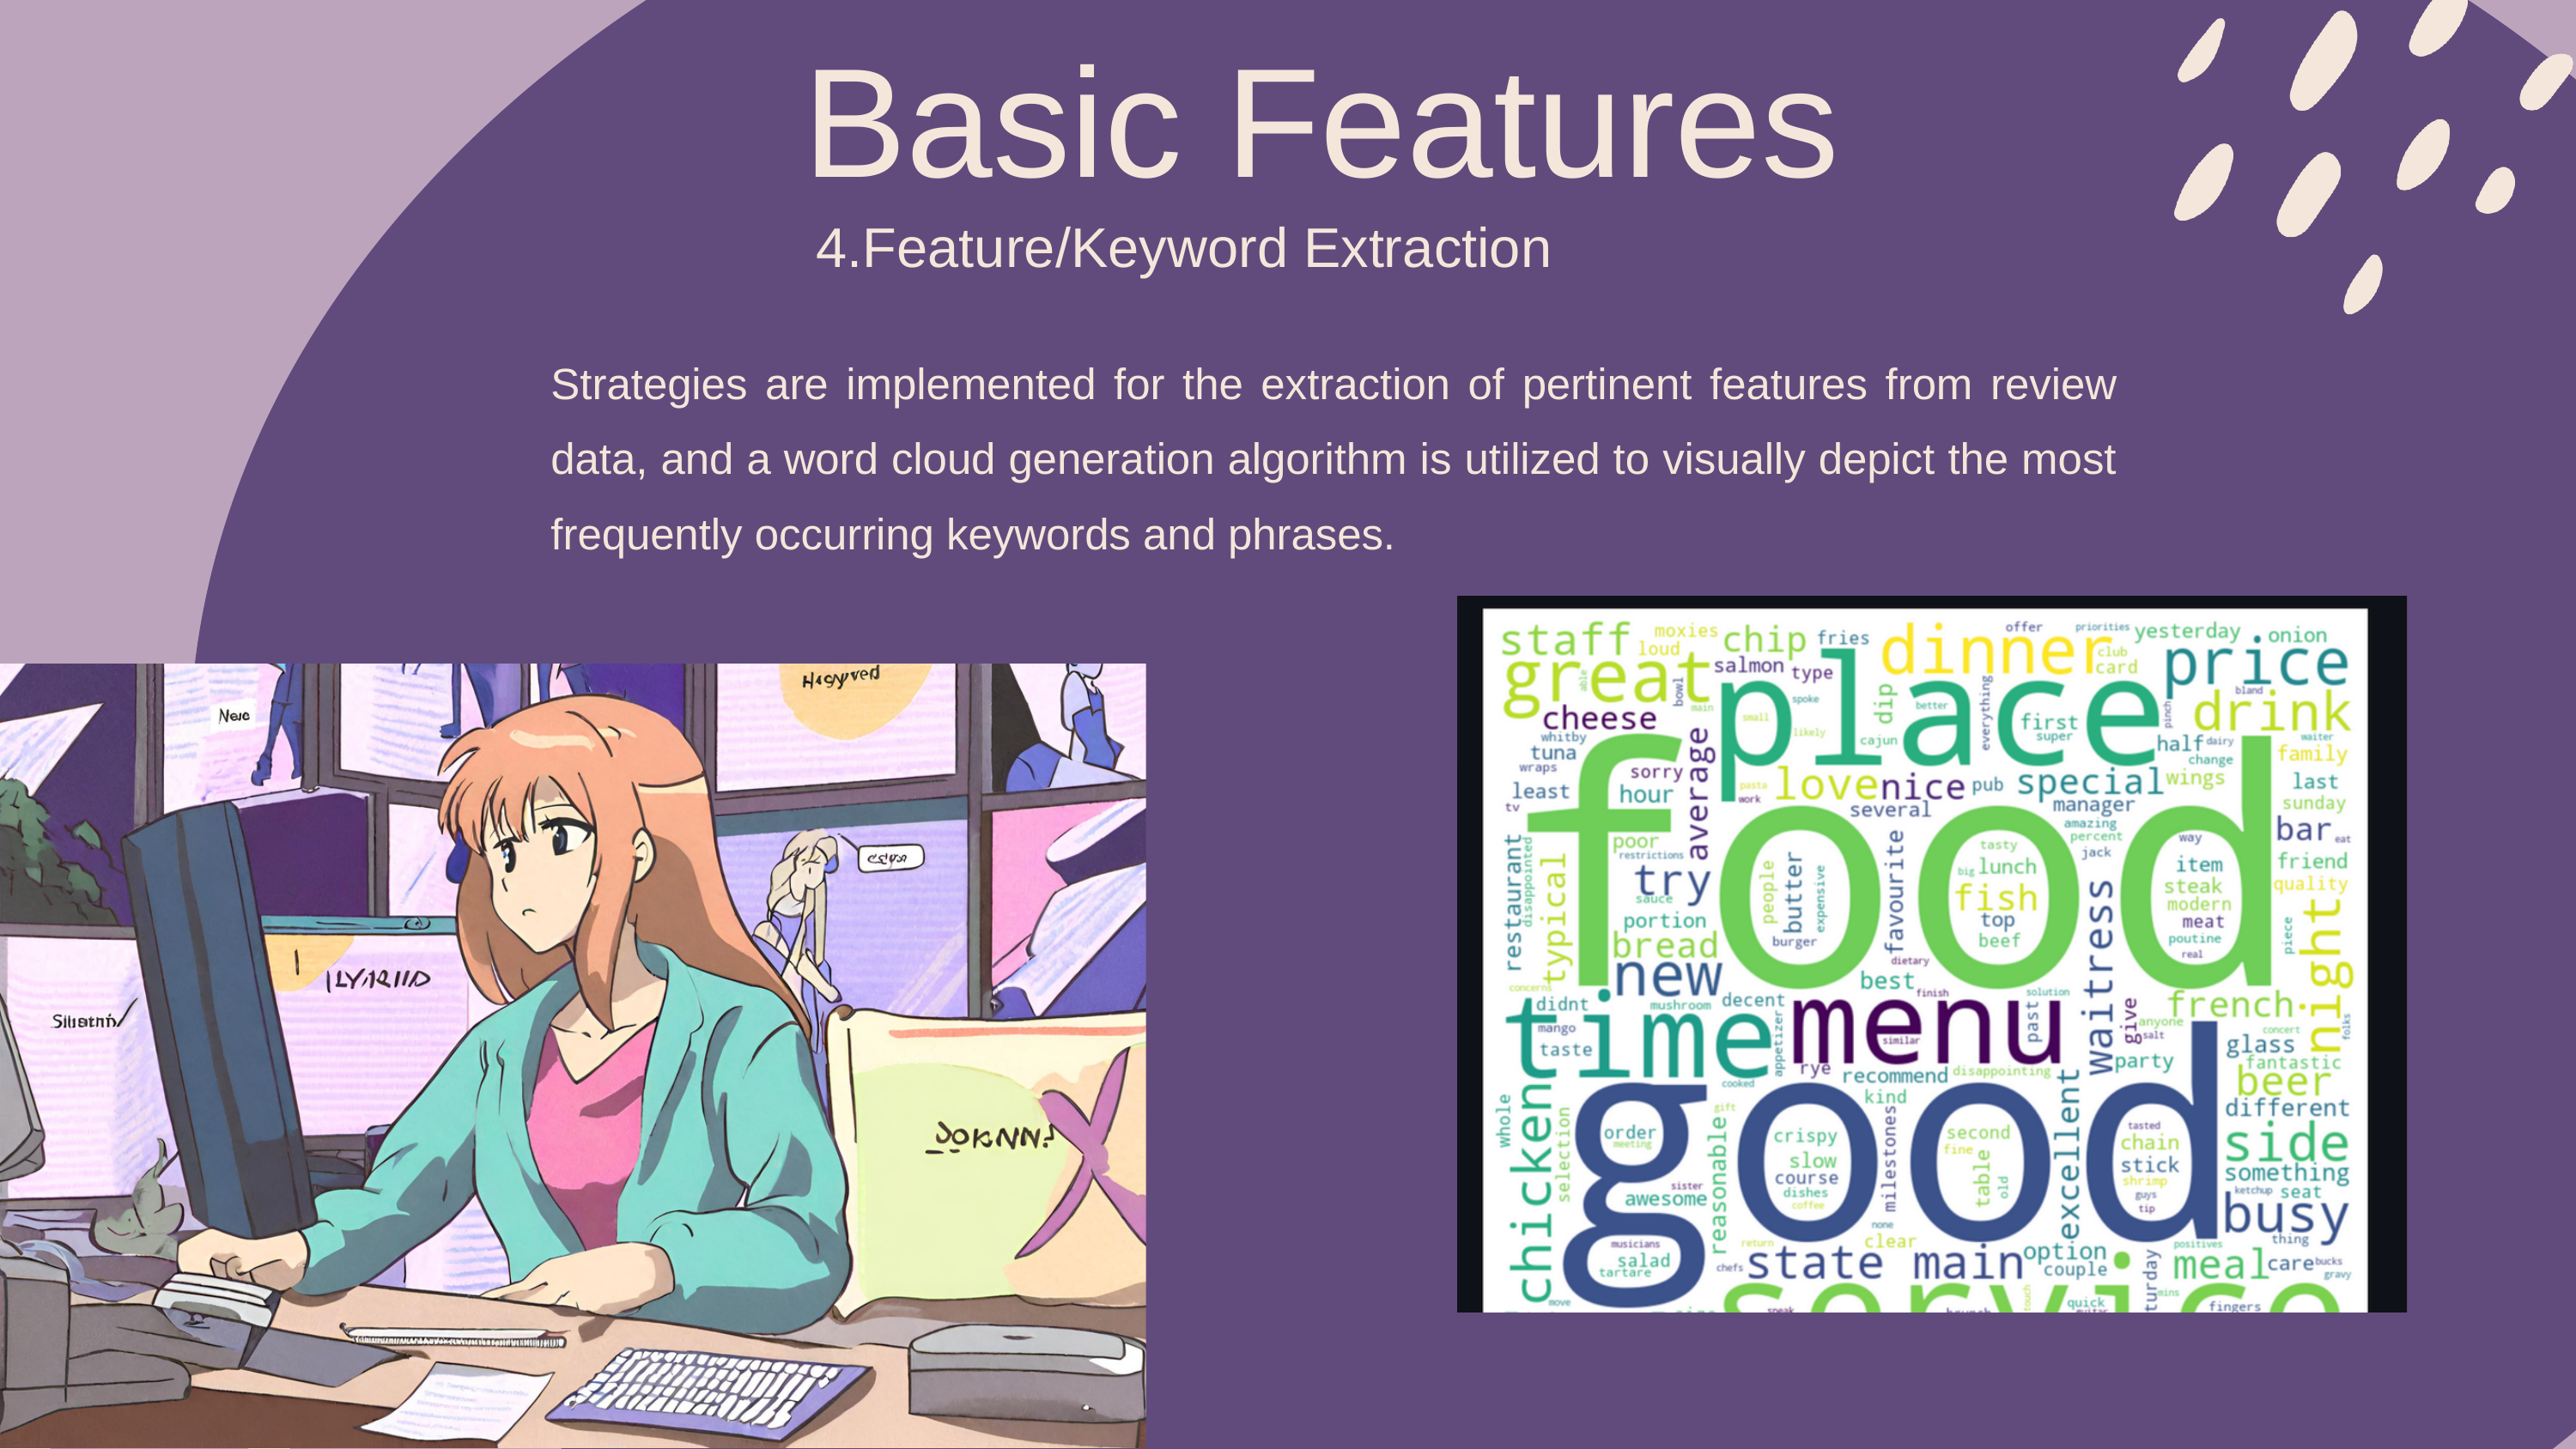

Basic Features
4.Feature/Keyword Extraction

Strategies are implemented for the extraction of pertinent features from review data, and a word cloud generation algorithm is utilized to visually depict the most frequently occurring keywords and phrases.